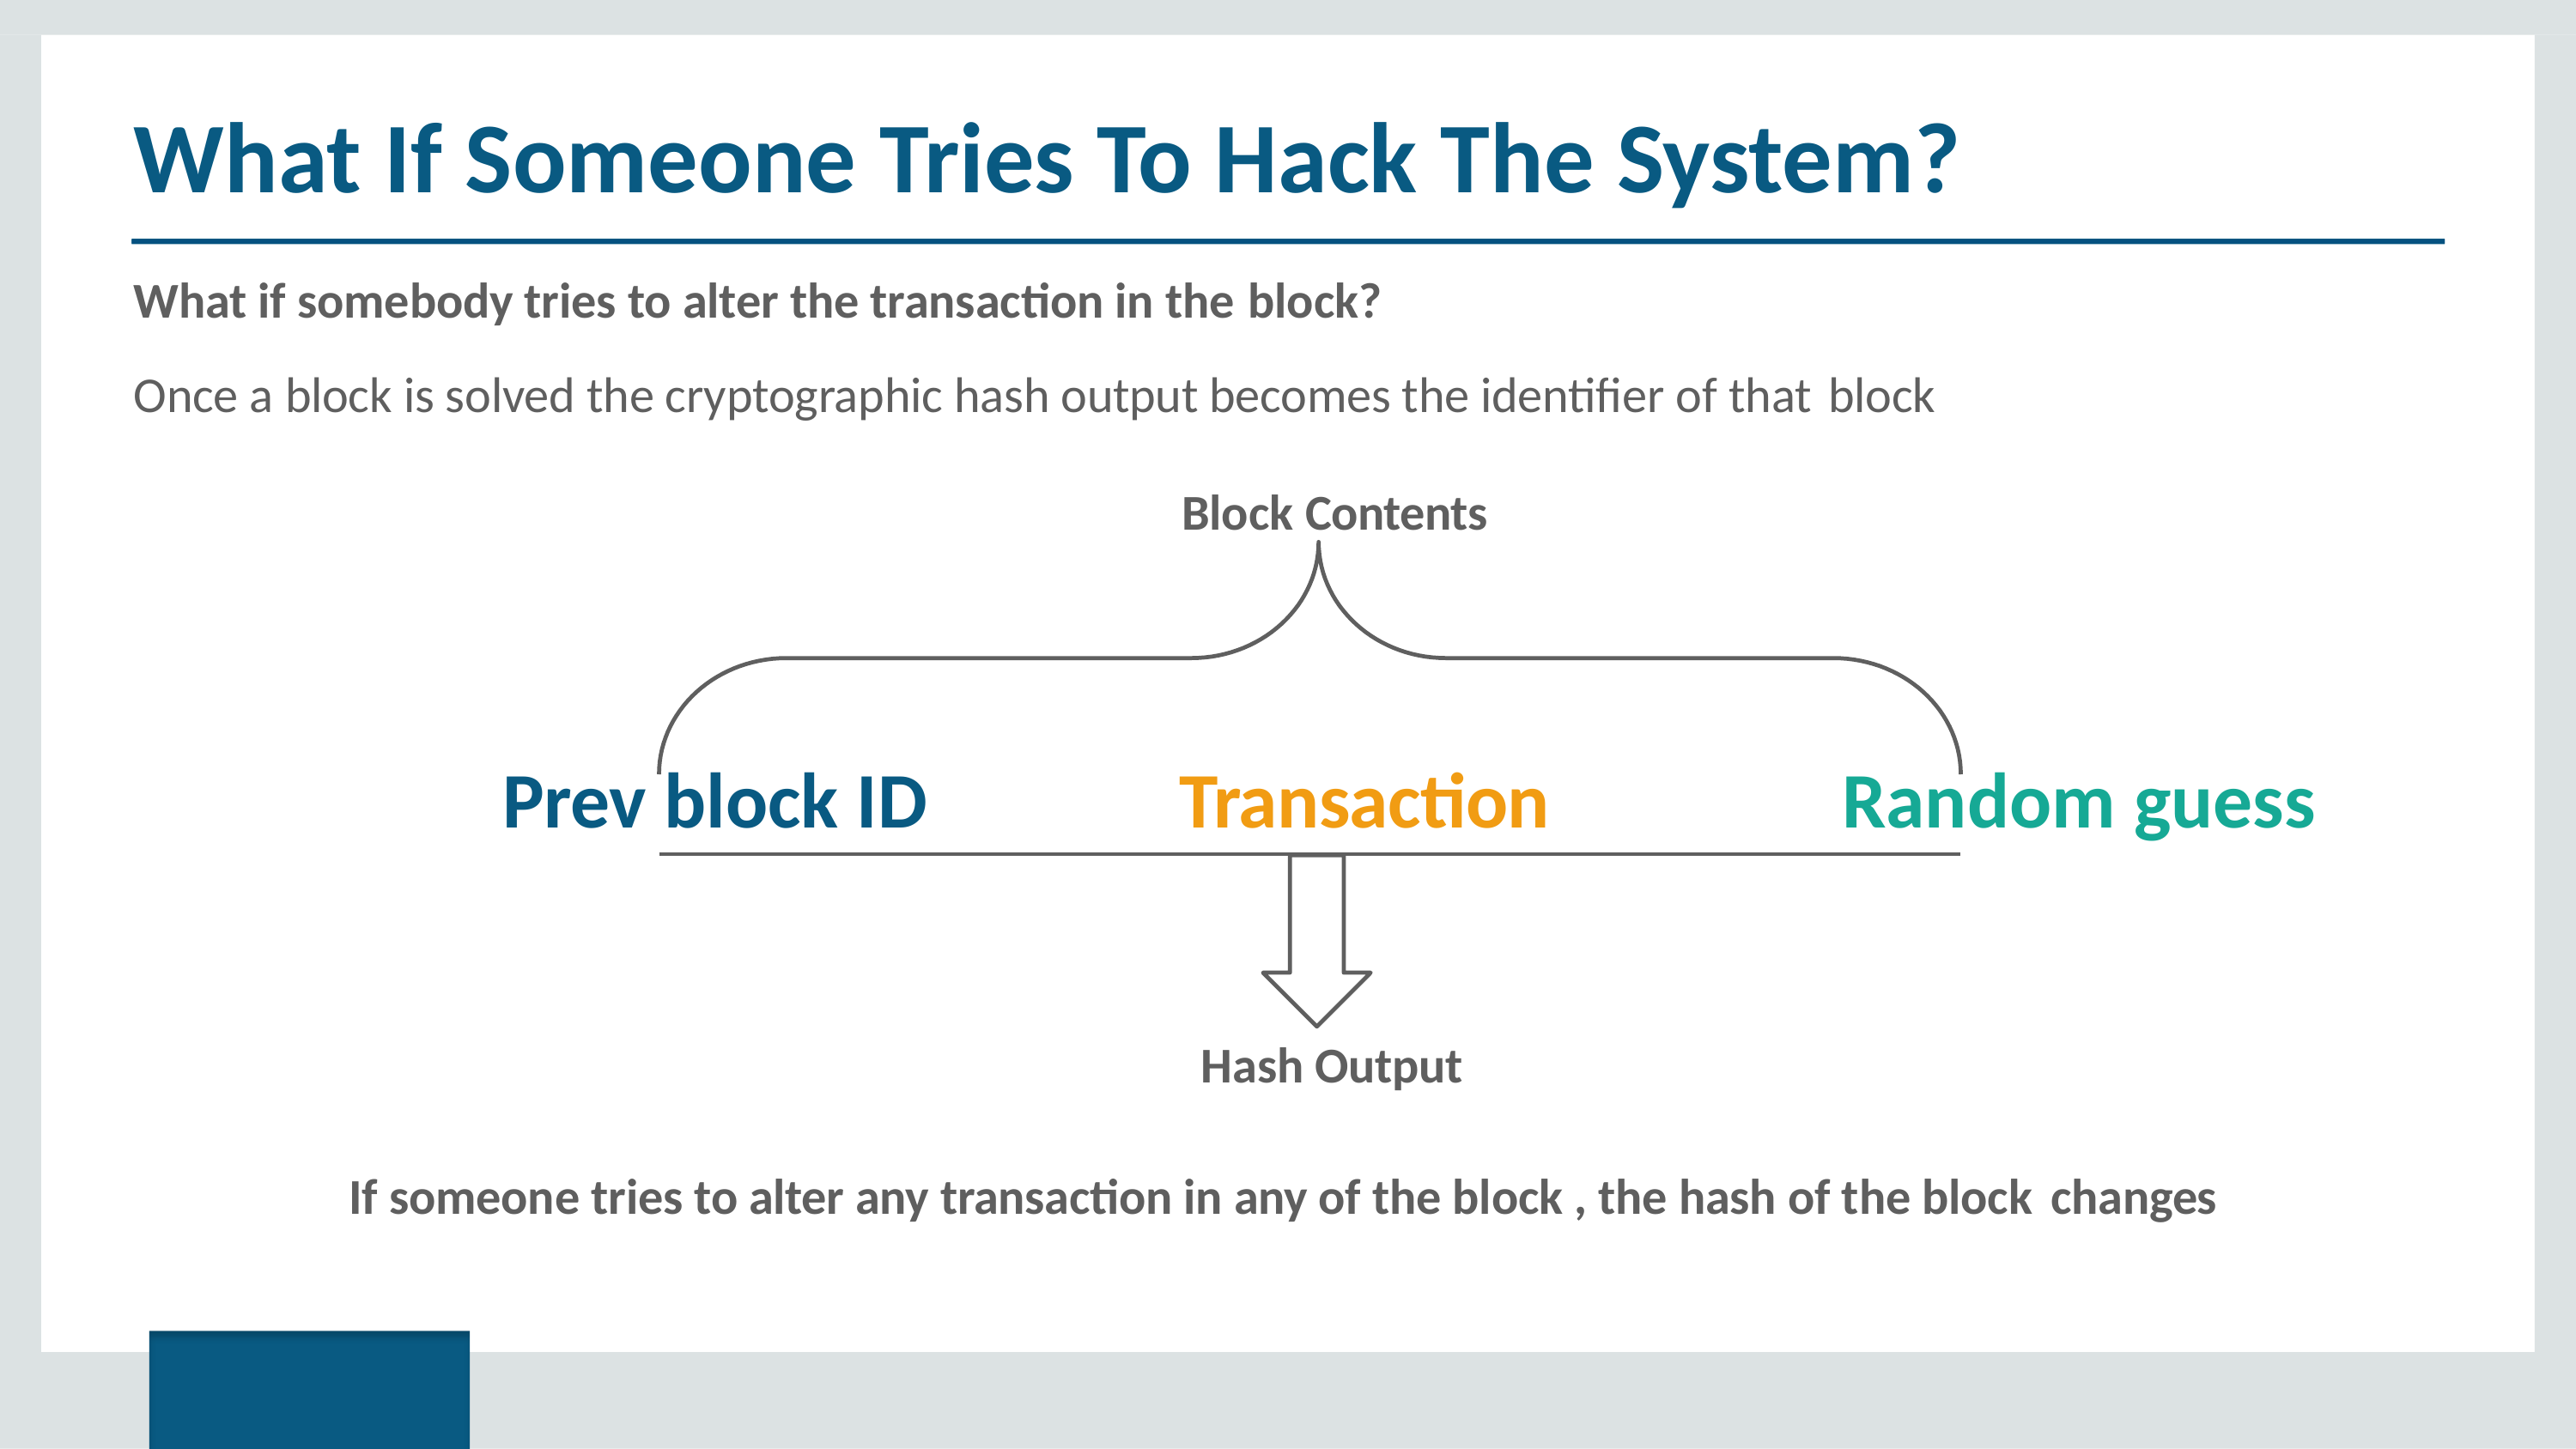

# What If Someone Tries To Hack The System?
What if somebody tries to alter the transaction in the block?
Once a block is solved the cryptographic hash output becomes the identifier of that block

Block Contents

Prev block ID
Transaction
Random guess

Hash Output

If someone tries to alter any transaction in any of the block , the hash of the block changes